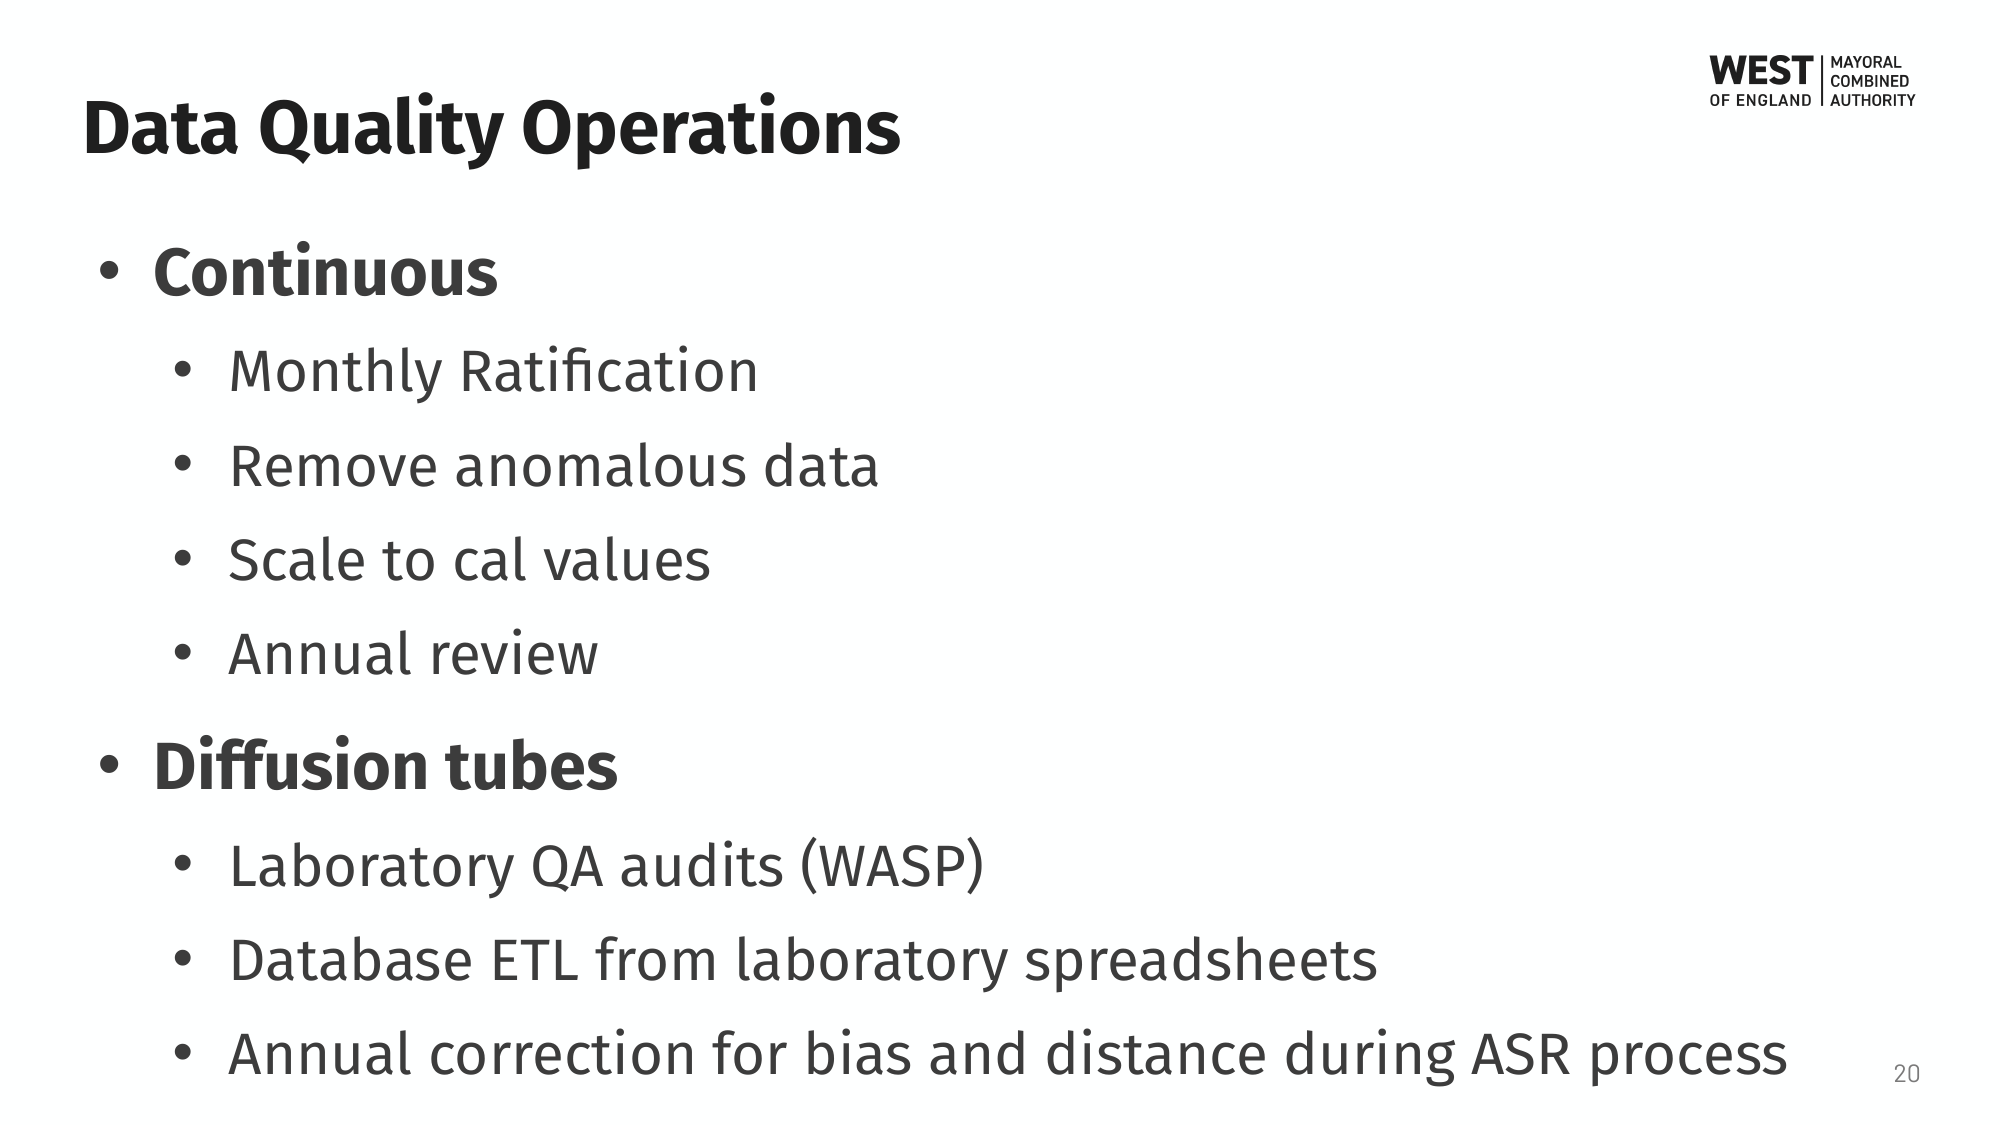

# Data Quality Operations
Continuous
Monthly Ratification
Remove anomalous data
Scale to cal values
Annual review
Diffusion tubes
Laboratory QA audits (WASP)
Database ETL from laboratory spreadsheets
Annual correction for bias and distance during ASR process
20